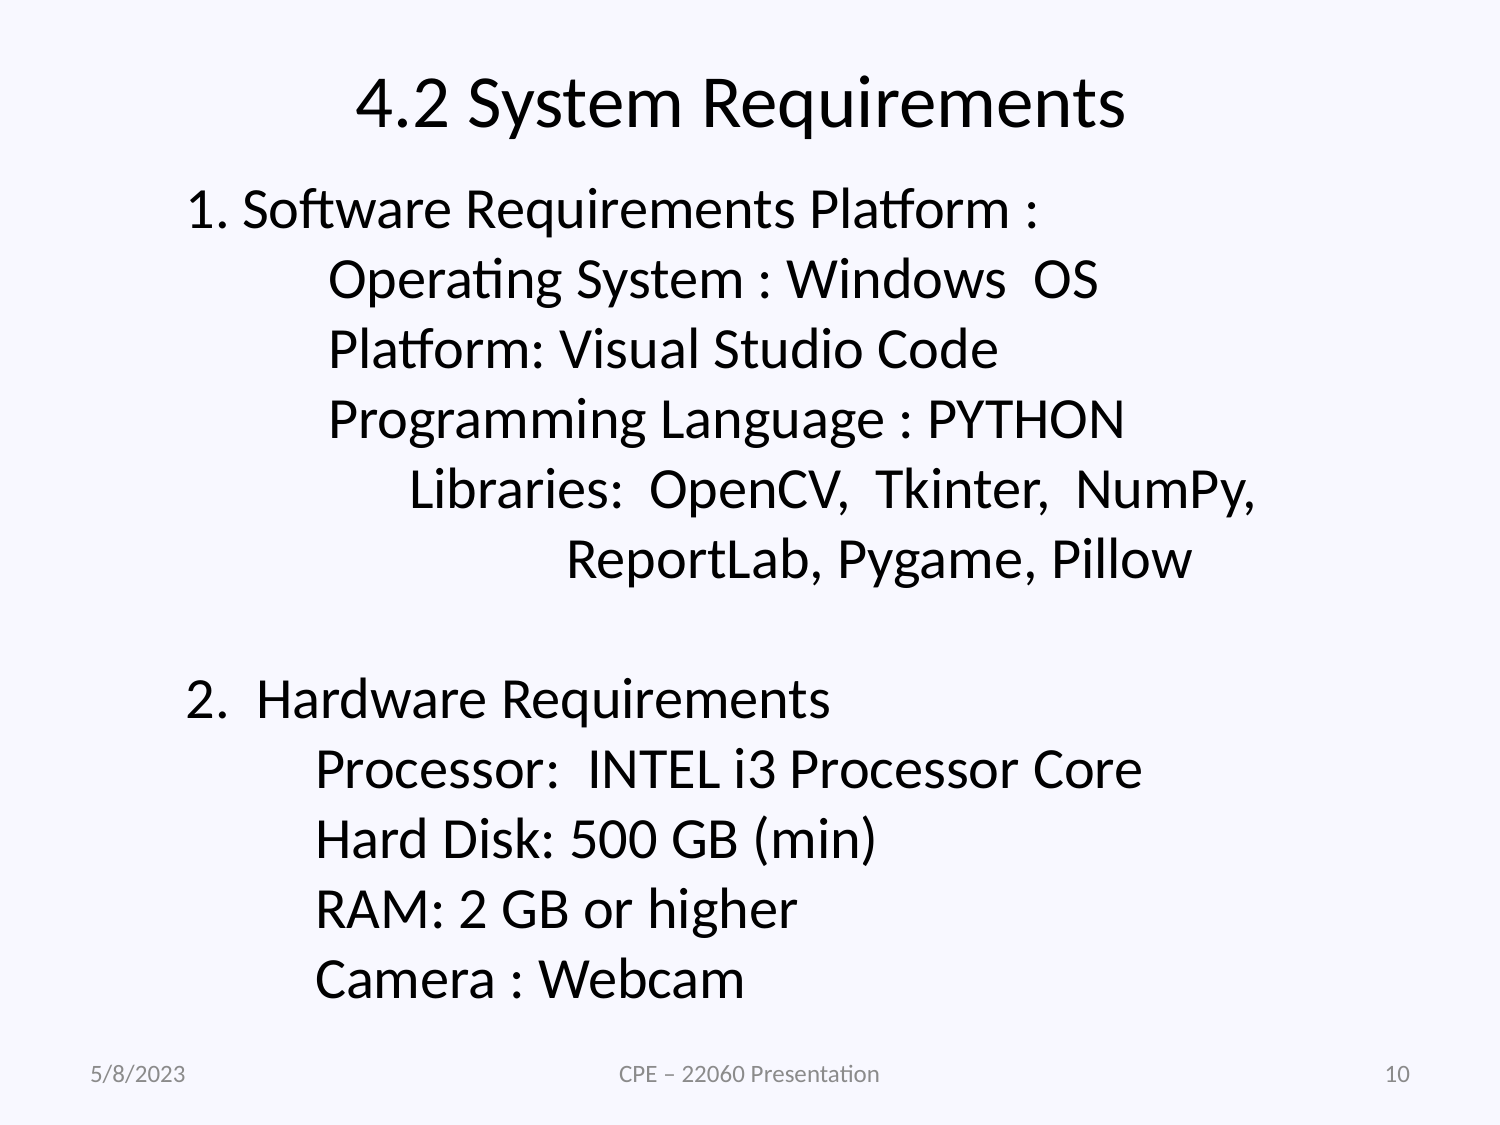

# 4.2 System Requirements
Software Requirements Platform :
                  Operating System : Windows  OS
                  Platform: Visual Studio Code
                  Programming Language : PYTHON
	       Libraries: OpenCV, Tkinter, NumPy, 				  ReportLab, Pygame, Pillow

2.  Hardware Requirements
Processor:  INTEL i3 Processor Core
Hard Disk: 500 GB (min)
RAM: 2 GB or higher
Camera : Webcam

5/8/2023
CPE – 22060 Presentation
10